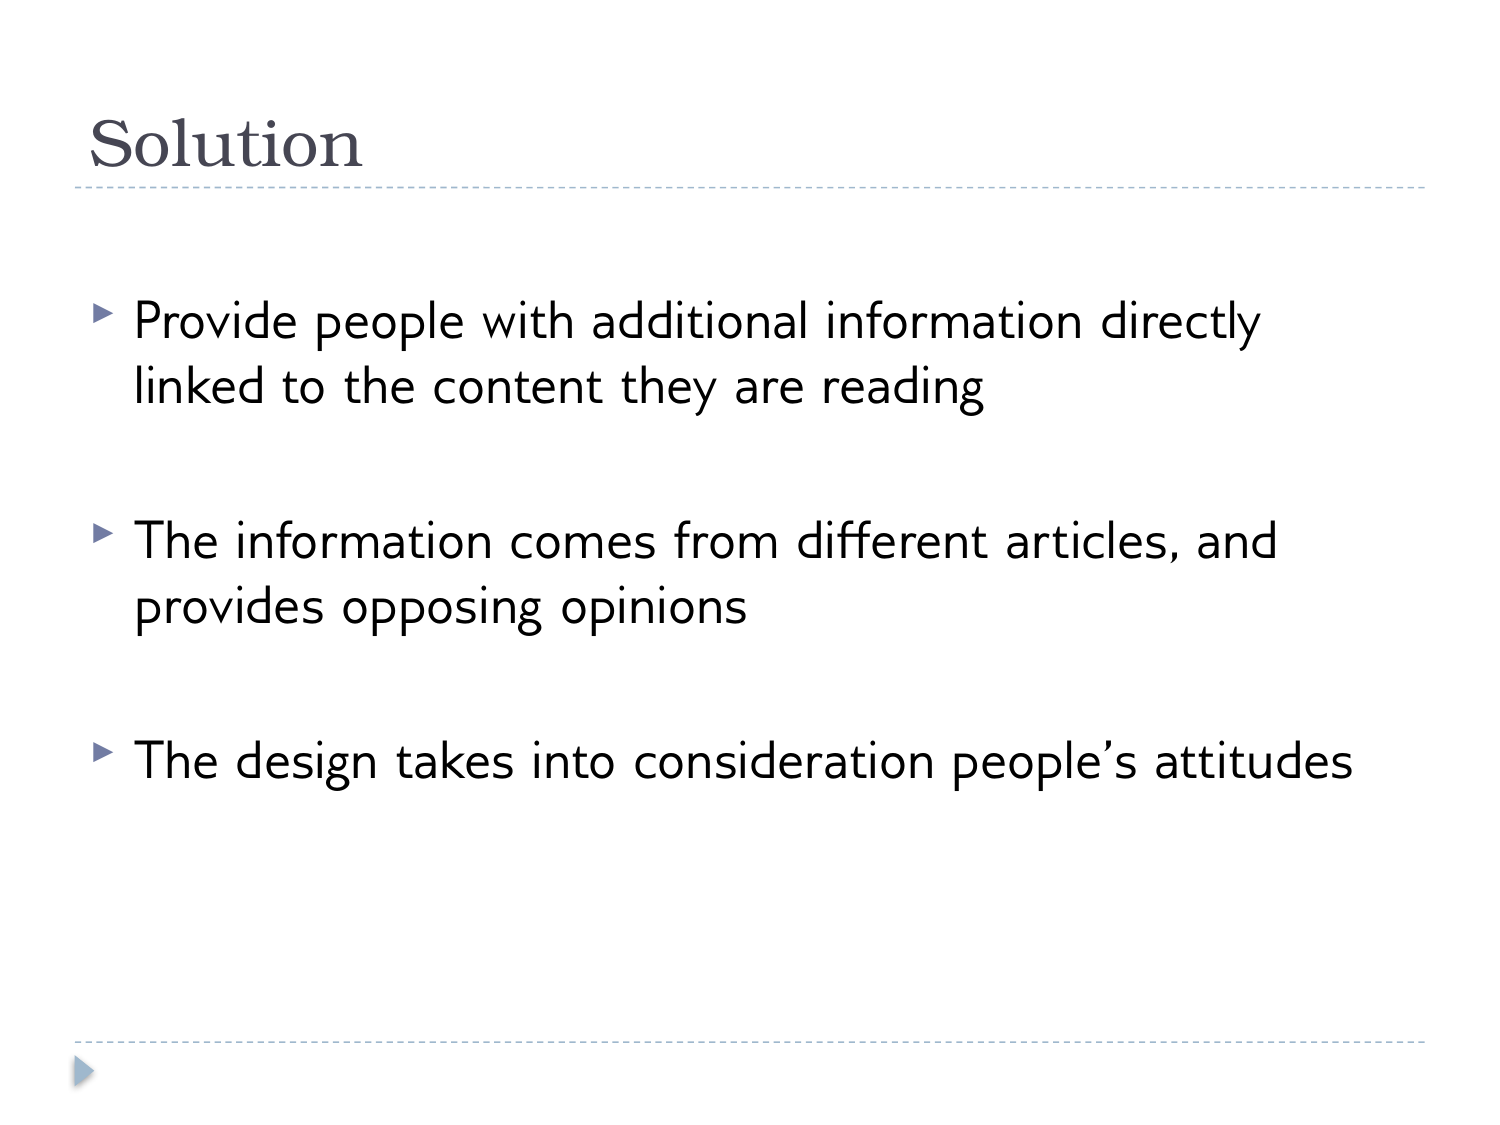

# Solution

Provide people with additional information directly linked to the content they are reading

The information comes from different articles, and provides opposing opinions

The design takes into consideration people’s attitudes